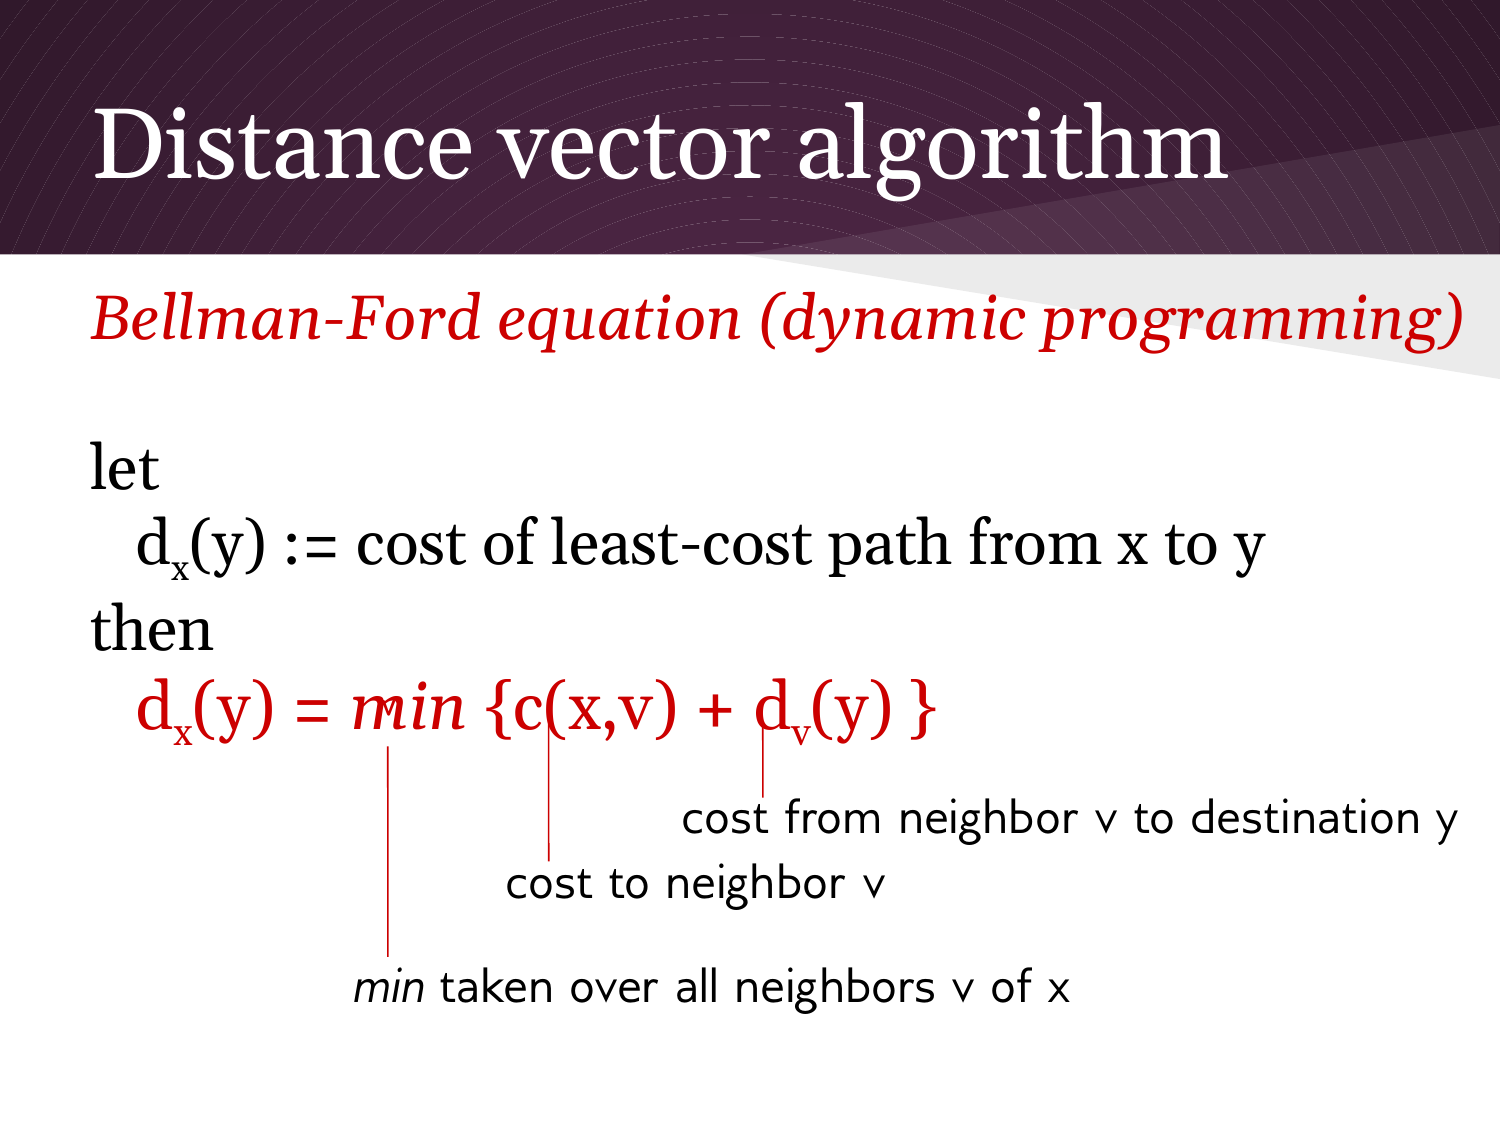

# Distance vector algorithm
Bellman-Ford equation (dynamic programming)

let
   dx(y) := cost of least-cost path from x to y
then
   dx(y) = min {c(x,v) + dv(y) }

v

cost from neighbor v to destination y
cost to neighbor v
min taken over all neighbors v of x